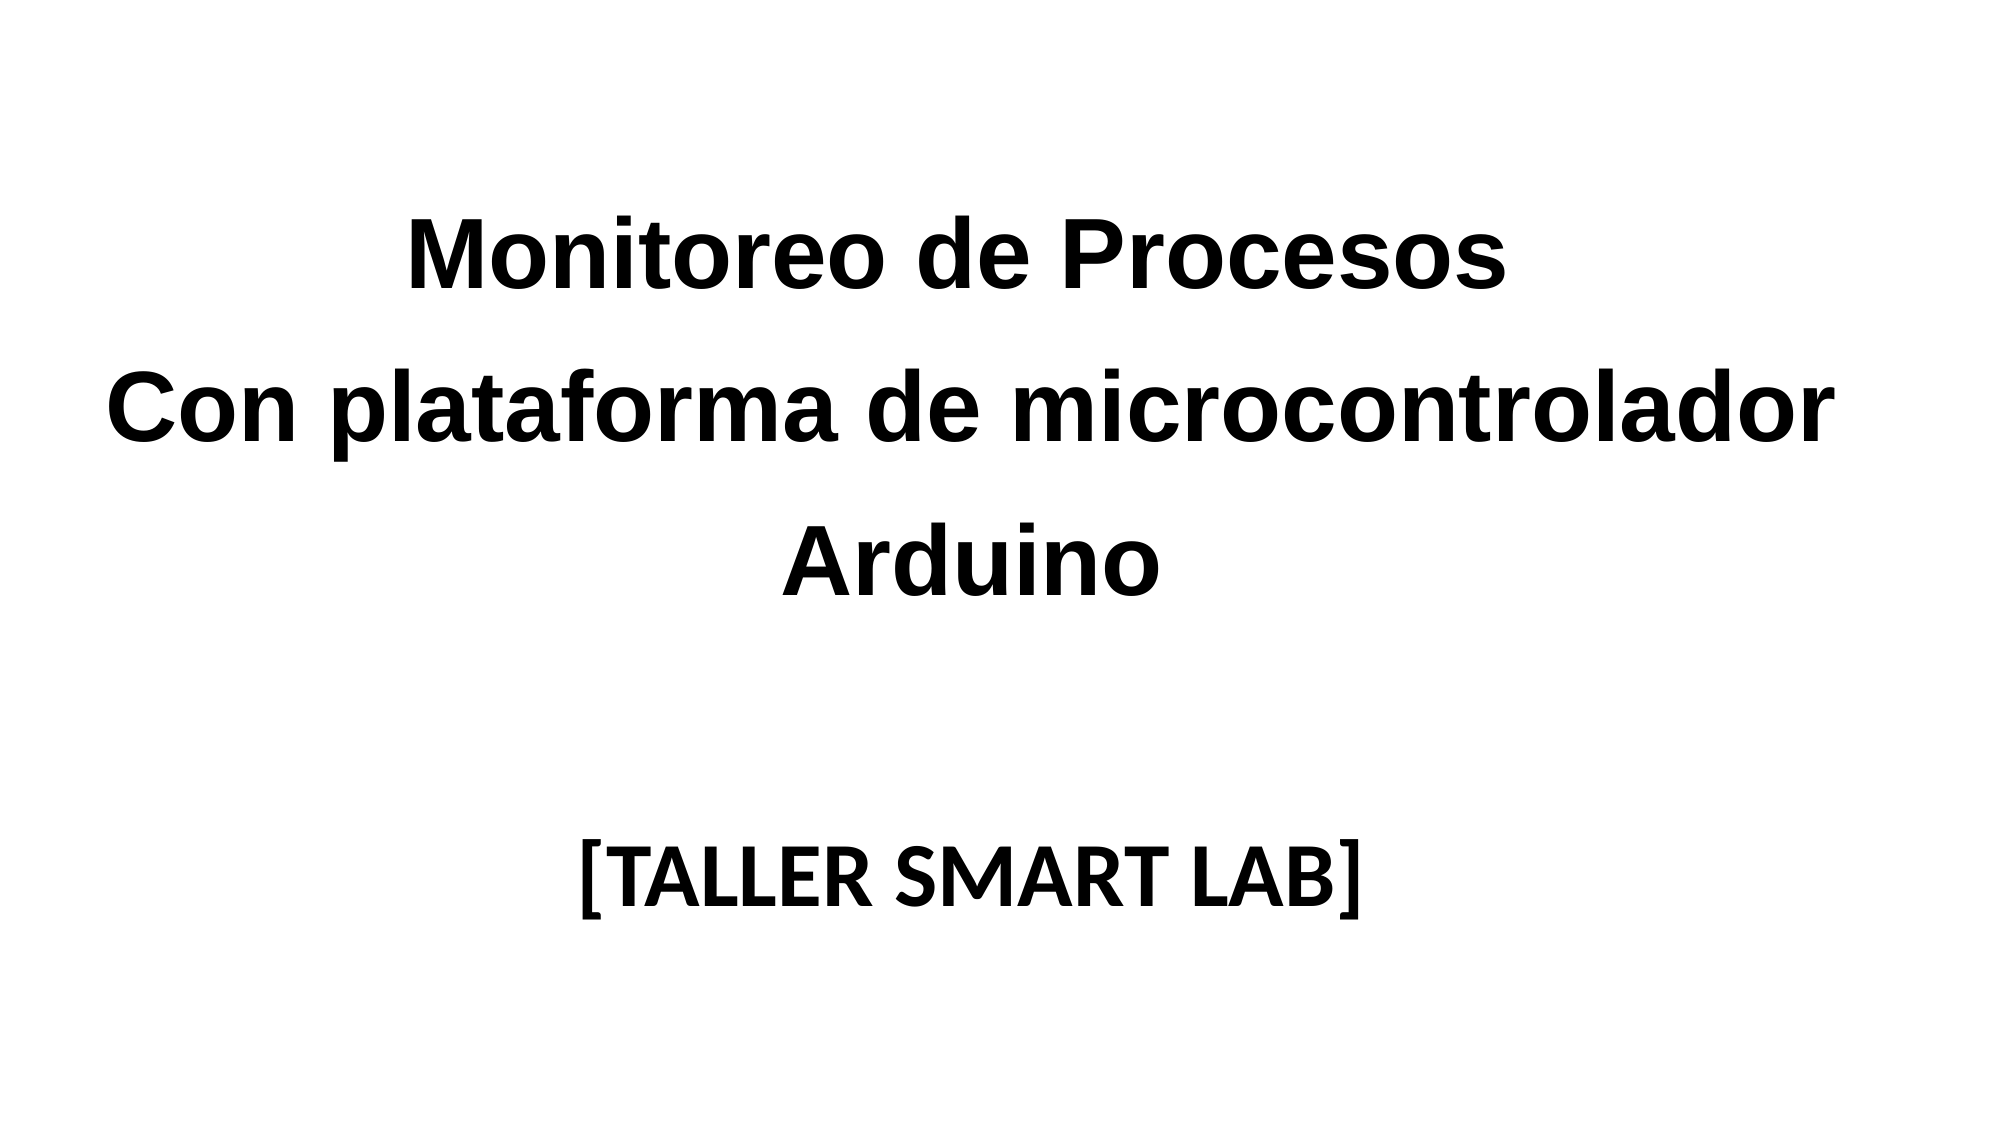

Monitoreo de Procesos
Con plataforma de microcontrolador
Arduino
[TALLER SMART LAB]